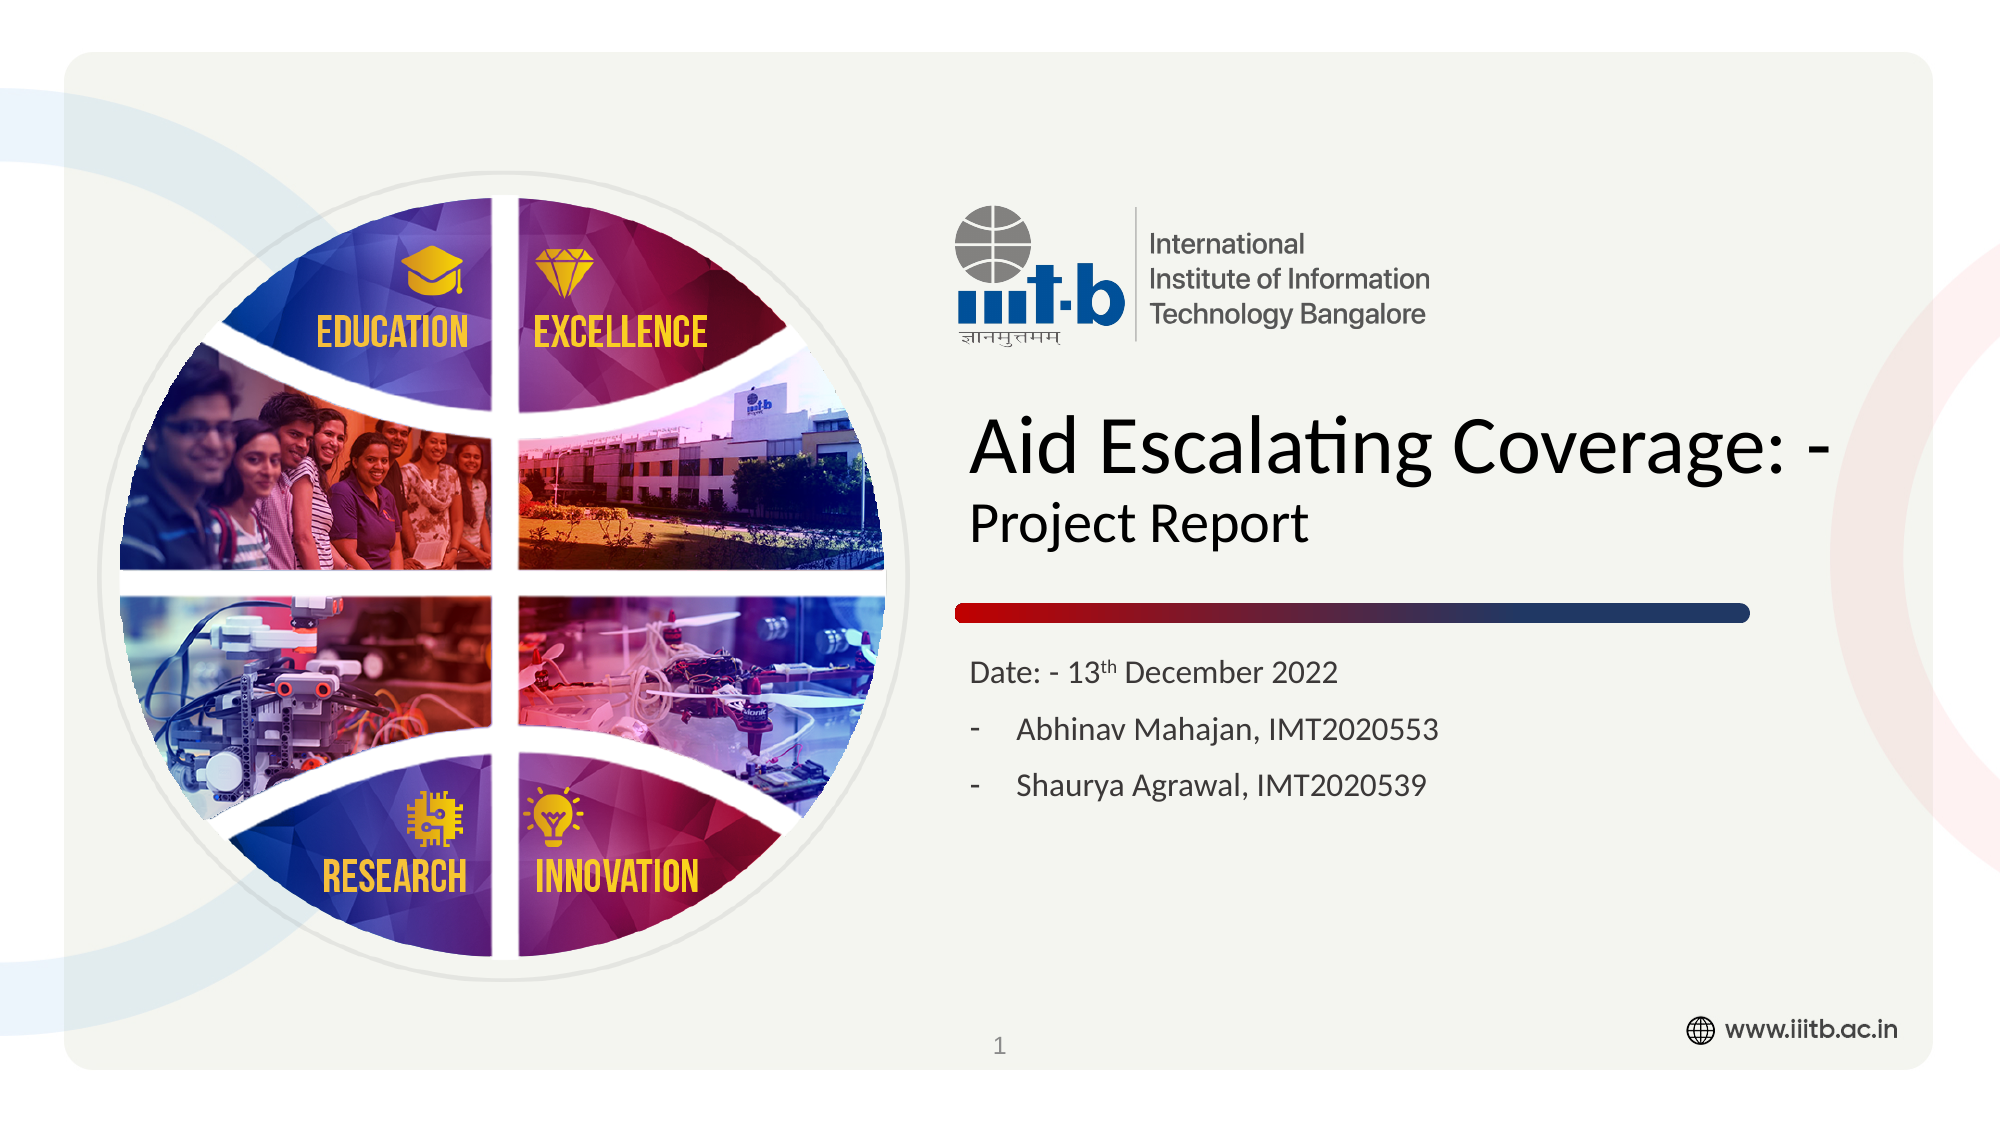

# Aid Escalating Coverage: - Project Report
Date: - 13th December 2022
Abhinav Mahajan, IMT2020553
Shaurya Agrawal, IMT2020539
1